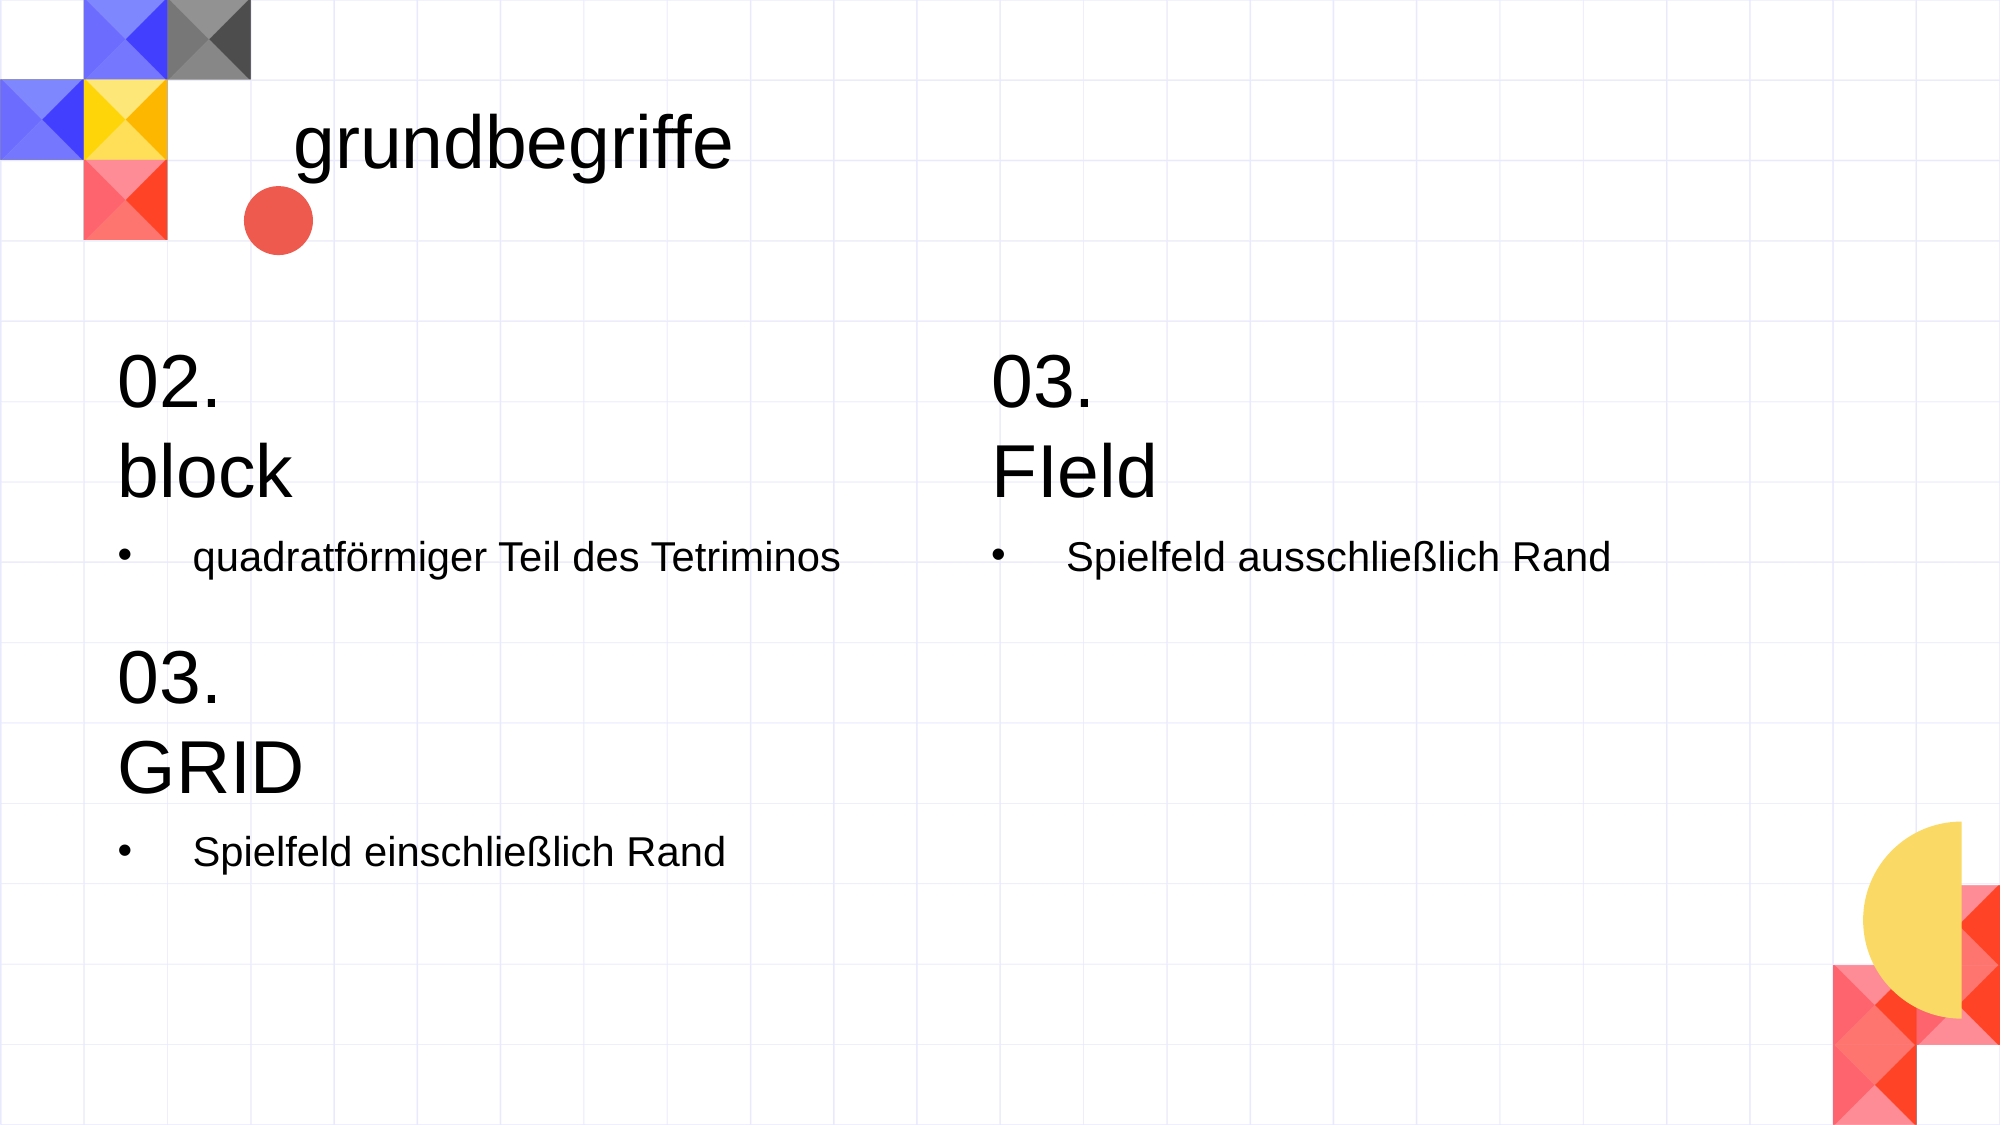

grundbegriffe
02.
block
03.
FIeld
quadratförmiger Teil des Tetriminos
Spielfeld ausschließlich Rand
03.
GRID
Spielfeld einschließlich Rand